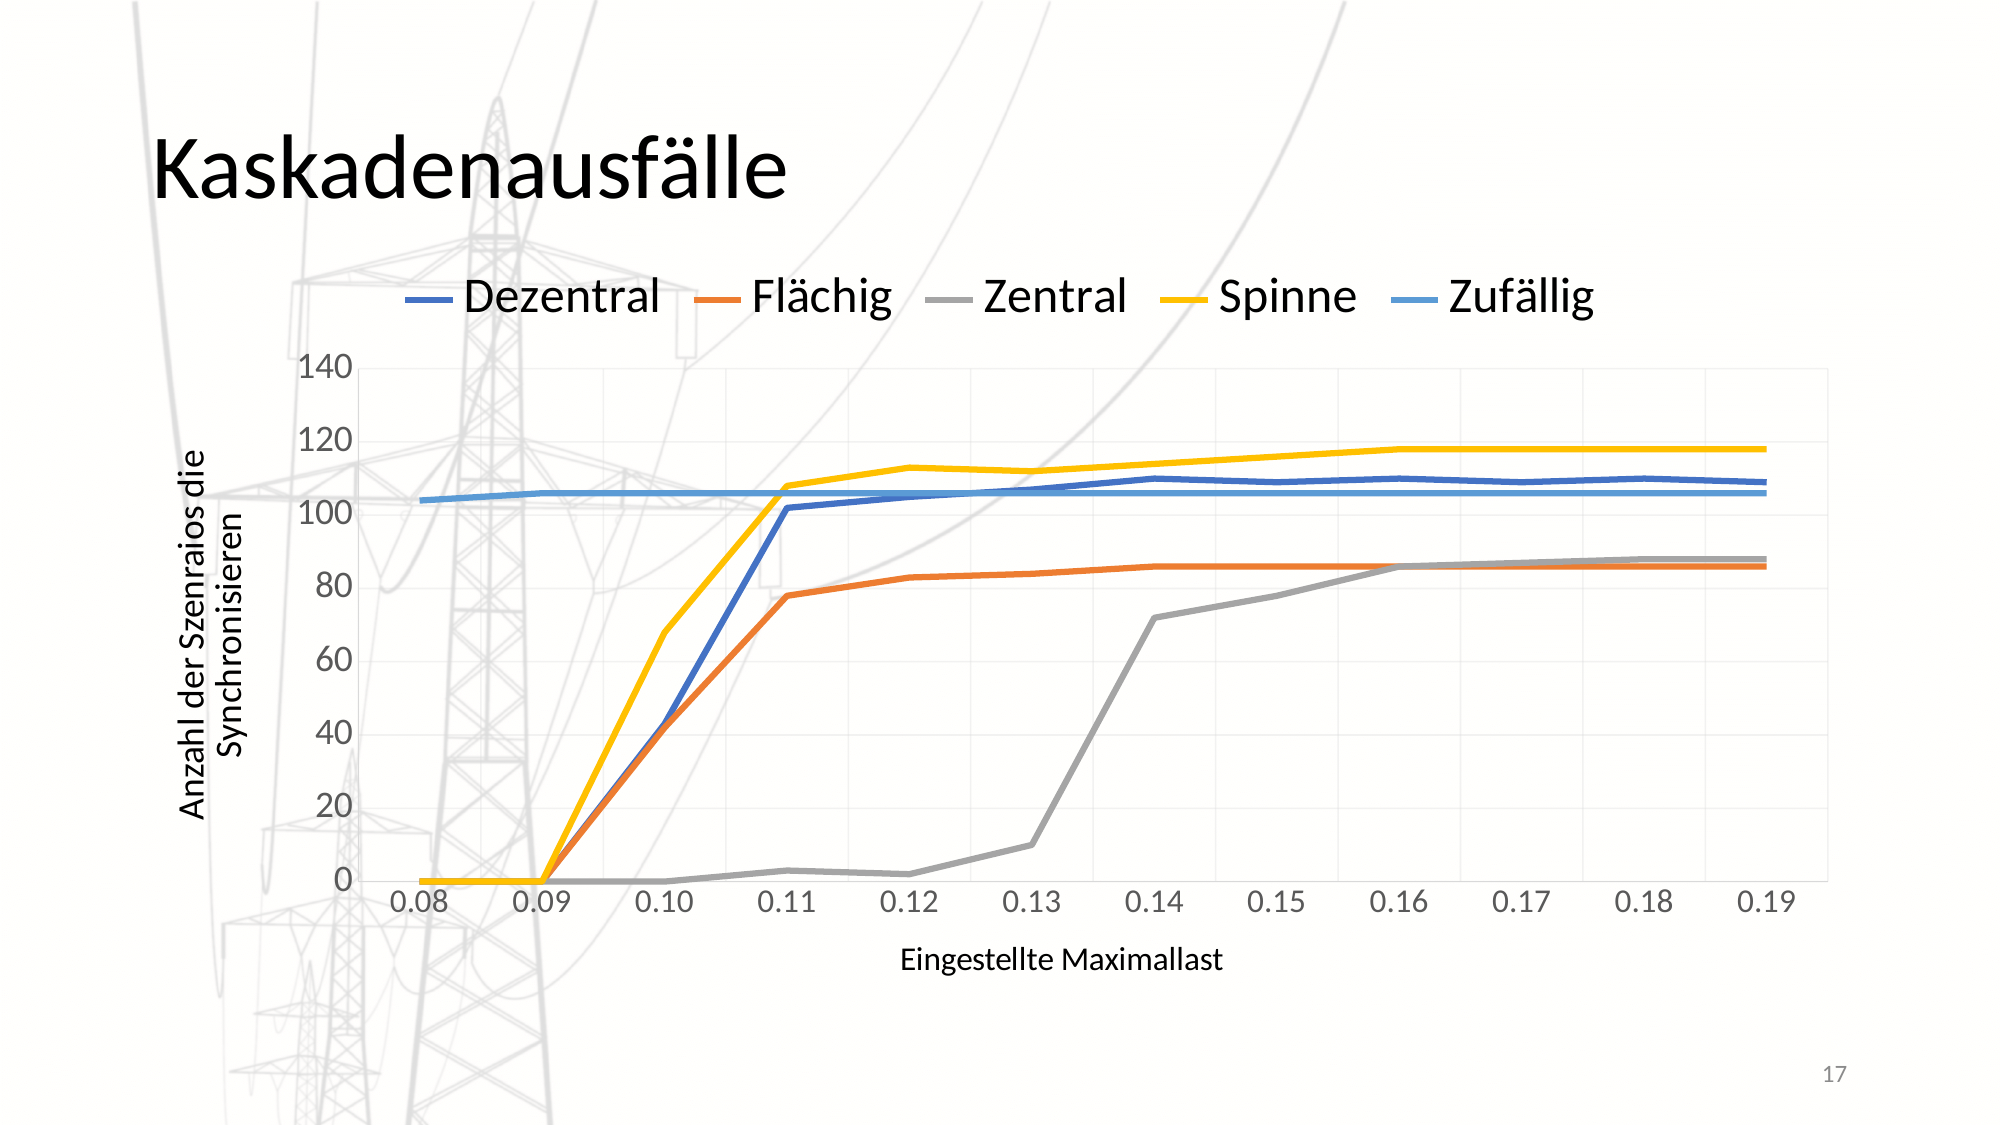

# Kaskadenausfälle

### Chart

| Category | Dezentral | Flächig | Zentral | Spinne | Zufällig |
|---|---|---|---|---|---|
| 0.08 | 0.0 | 0.0 | 0.0 | 0.0 | 104.0 |
| 0.09 | 0.0 | 0.0 | 0.0 | 0.0 | 106.0 |
| 0.10 | 43.0 | 42.0 | 0.0 | 68.0 | 106.0 |
| 0.11 | 102.0 | 78.0 | 3.0 | 108.0 | 106.0 |
| 0.12 | 105.0 | 83.0 | 2.0 | 113.0 | 106.0 |
| 0.13 | 107.0 | 84.0 | 10.0 | 112.0 | 106.0 |
| 0.14 | 110.0 | 86.0 | 72.0 | 114.0 | 106.0 |
| 0.15 | 109.0 | 86.0 | 78.0 | 116.0 | 106.0 |
| 0.16 | 110.0 | 86.0 | 86.0 | 118.0 | 106.0 |
| 0.17 | 109.0 | 86.0 | 87.0 | 118.0 | 106.0 |
| 0.18 | 110.0 | 86.0 | 88.0 | 118.0 | 106.0 |
| 0.19 | 109.0 | 86.0 | 88.0 | 118.0 | 106.0 |
17